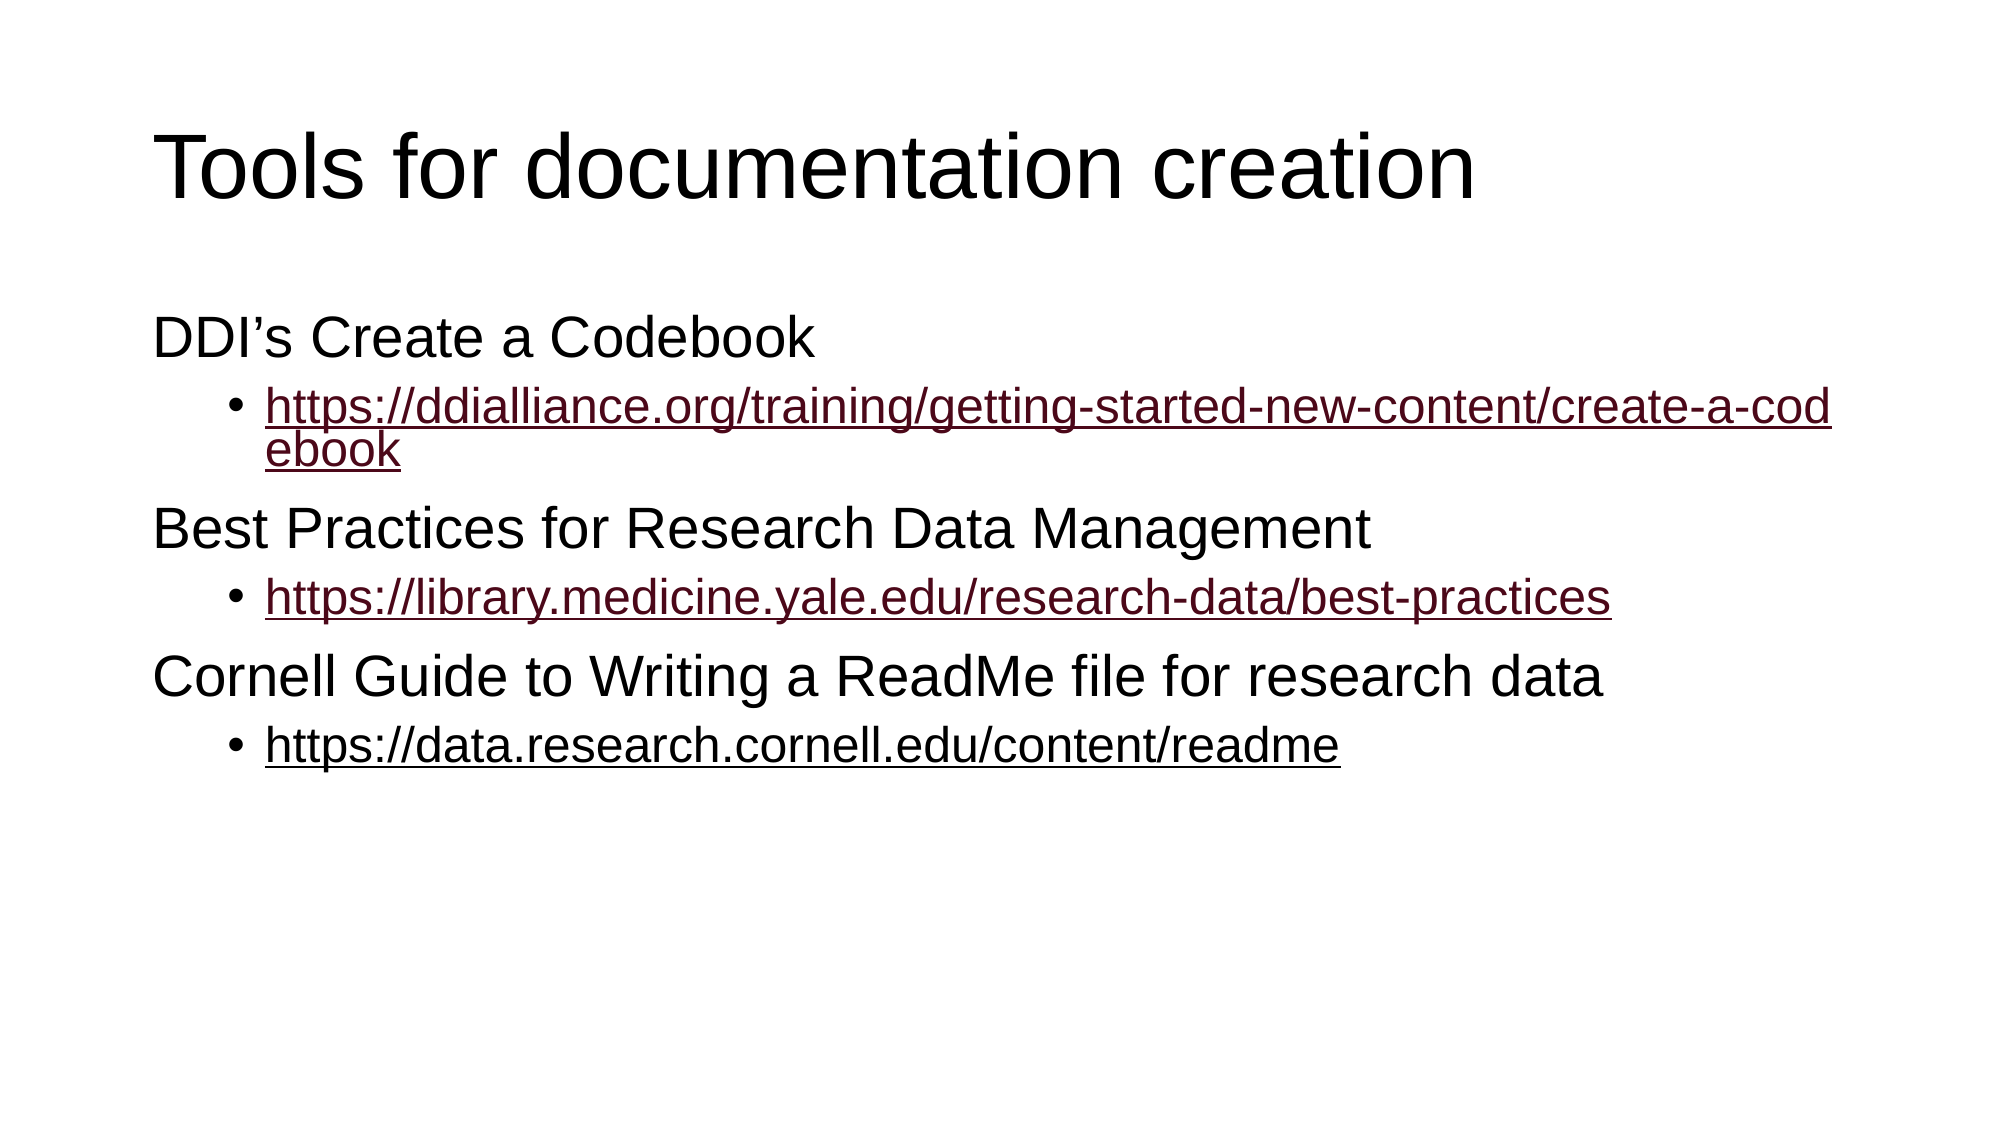

# Tools for documentation creation
DDI’s Create a Codebook
https://ddialliance.org/training/getting-started-new-content/create-a-codebook
Best Practices for Research Data Management
https://library.medicine.yale.edu/research-data/best-practices
Cornell Guide to Writing a ReadMe file for research data
https://data.research.cornell.edu/content/readme